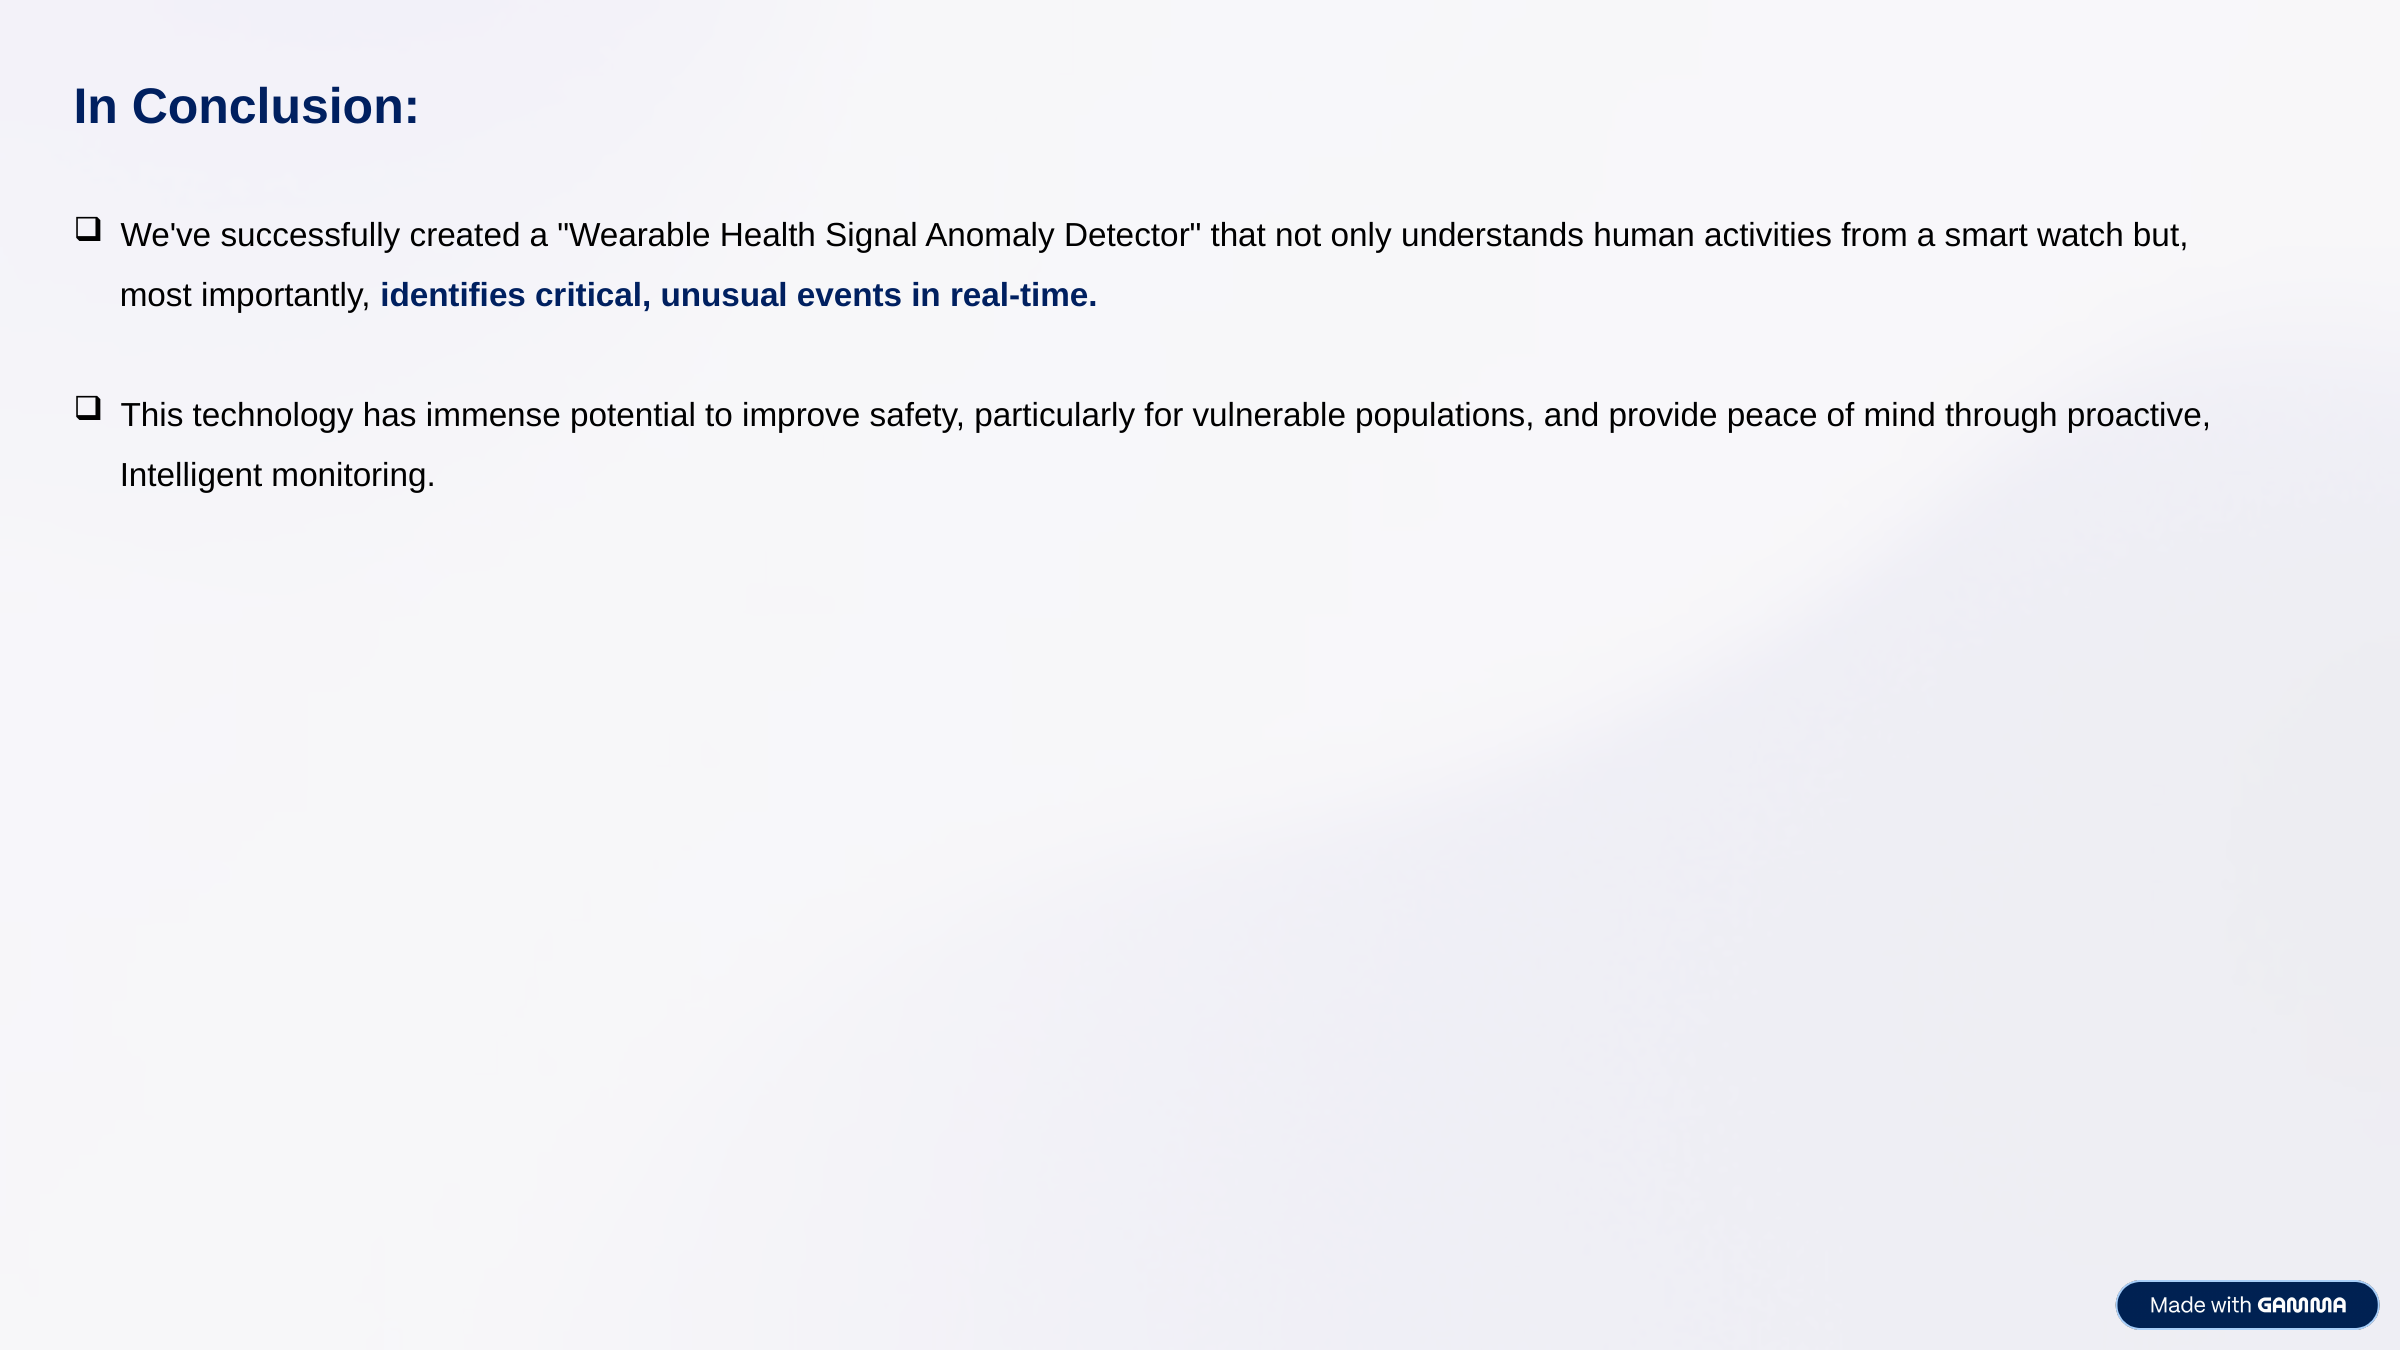

In Conclusion:

We've successfully created a "Wearable Health Signal Anomaly Detector" that not only understands human activities from a smart watch but,
     most importantly, identifies critical, unusual events in real-time.

This technology has immense potential to improve safety, particularly for vulnerable populations, and provide peace of mind through proactive,
     Intelligent monitoring.